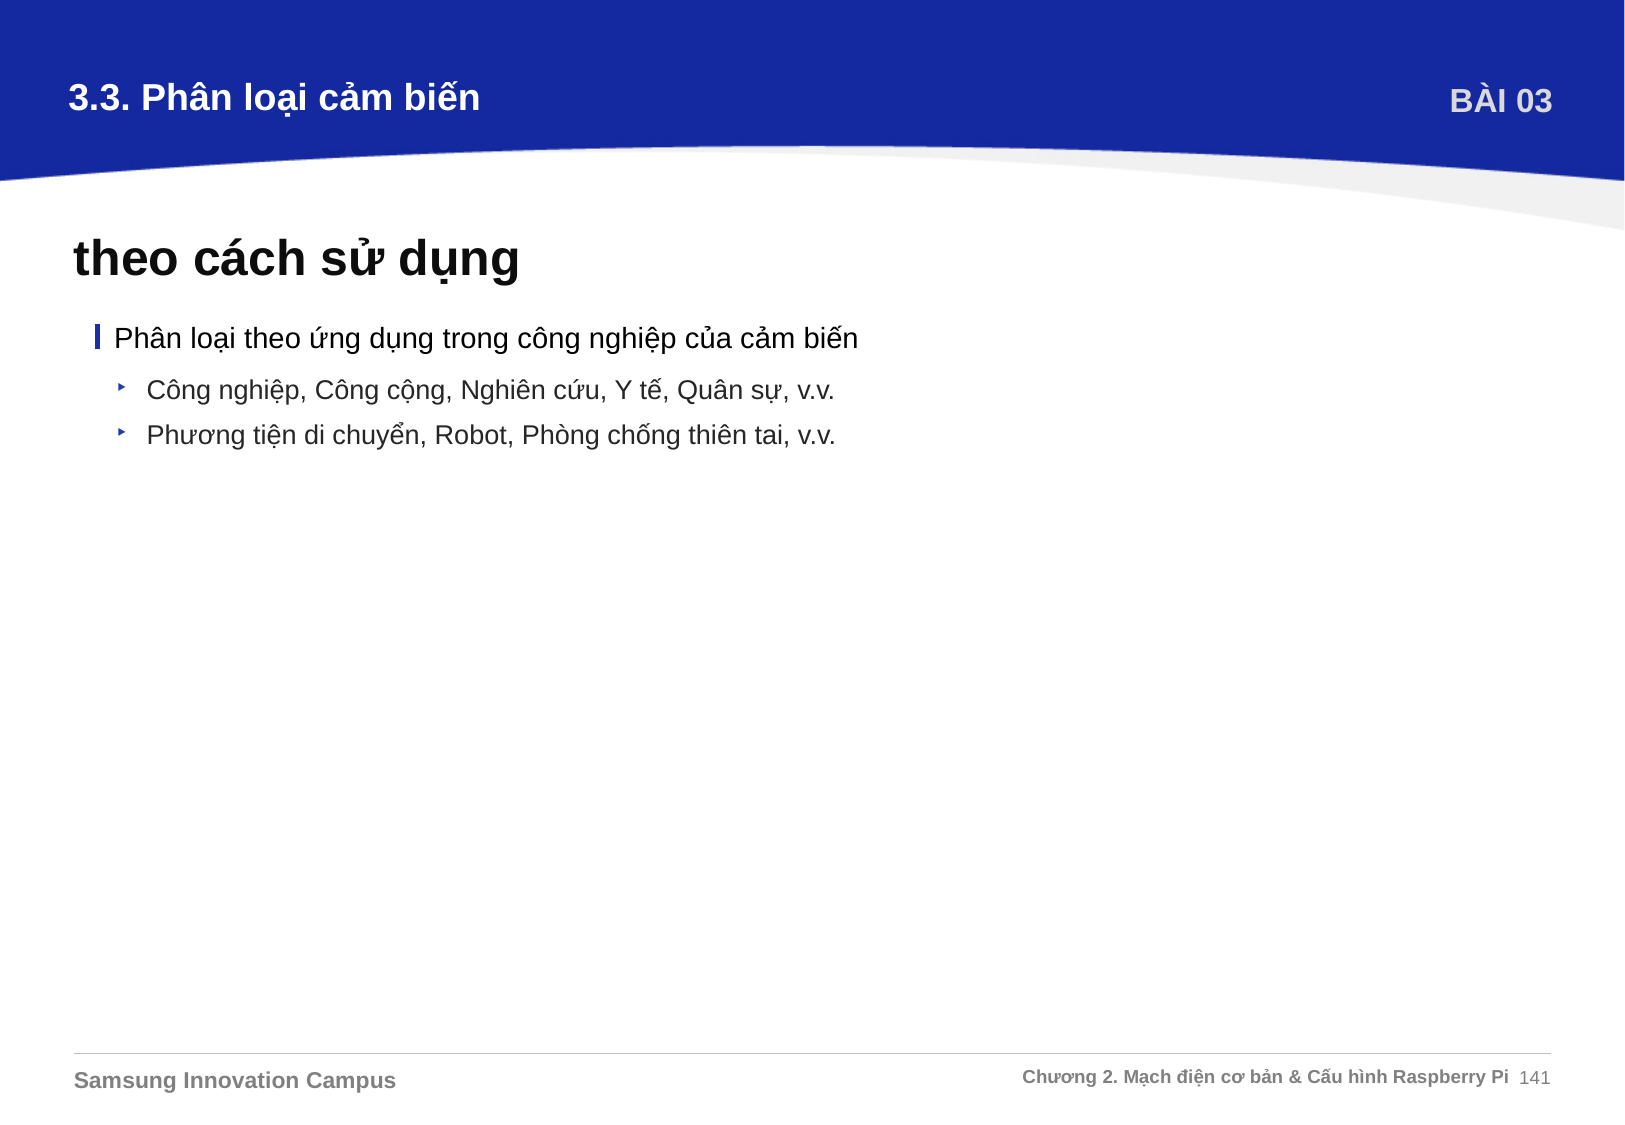

3.3. Phân loại cảm biến
BÀI 03
theo cách sử dụng
Phân loại theo ứng dụng trong công nghiệp của cảm biến
Công nghiệp, Công cộng, Nghiên cứu, Y tế, Quân sự, v.v.
Phương tiện di chuyển, Robot, Phòng chống thiên tai, v.v.